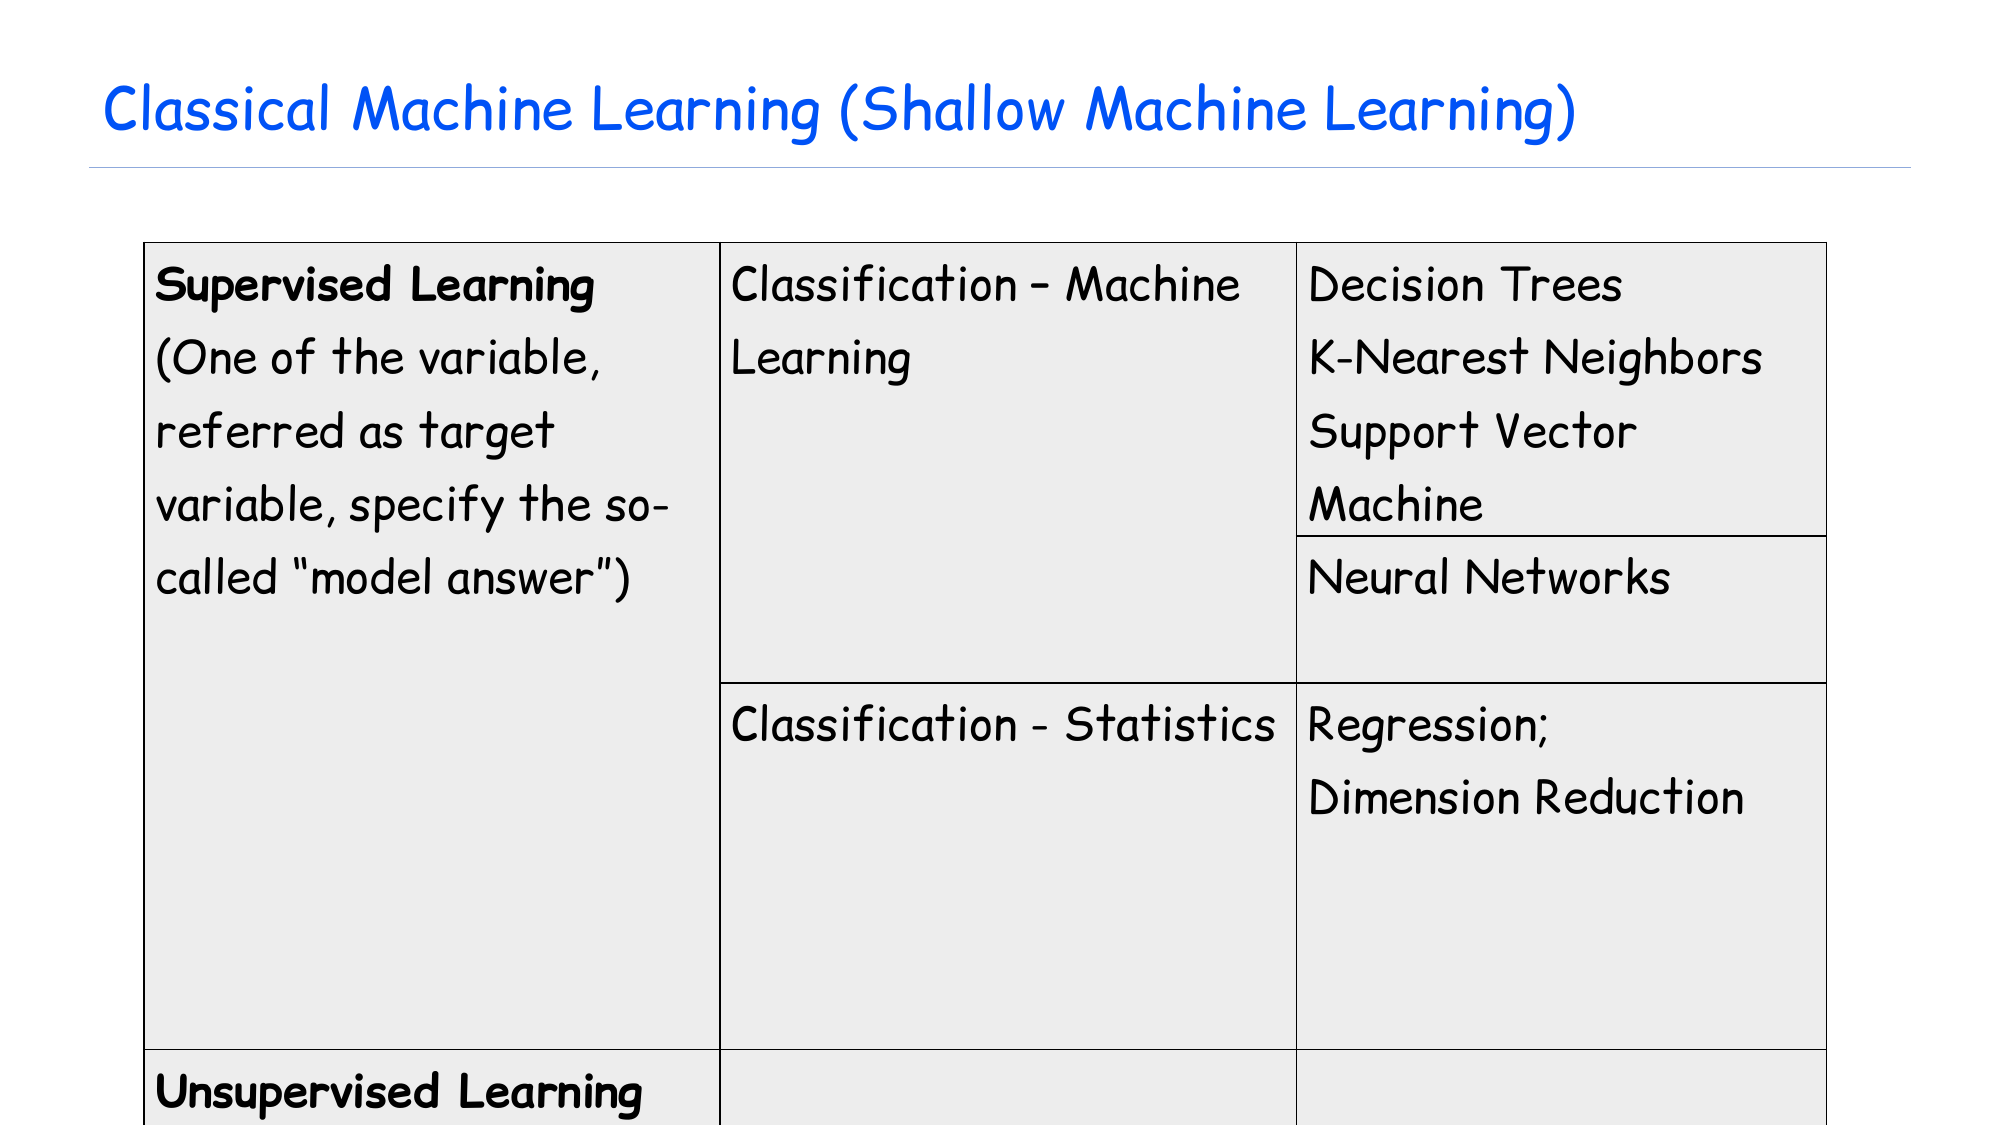

# Classical Machine Learning (Shallow Machine Learning)
| Supervised Learning (One of the variable, referred as target variable, specify the so-called “model answer”) | Classification – Machine Learning | Decision Trees K-Nearest Neighbors Support Vector Machine |
| --- | --- | --- |
|  |  | Neural Networks |
|  | Classification - Statistics | Regression; Dimension Reduction |
| Unsupervised Learning (Exploratory analysis to discover patterns, no target variable) | Clustering Analysis | K-Means |
|  | Association Rules | Apriori |